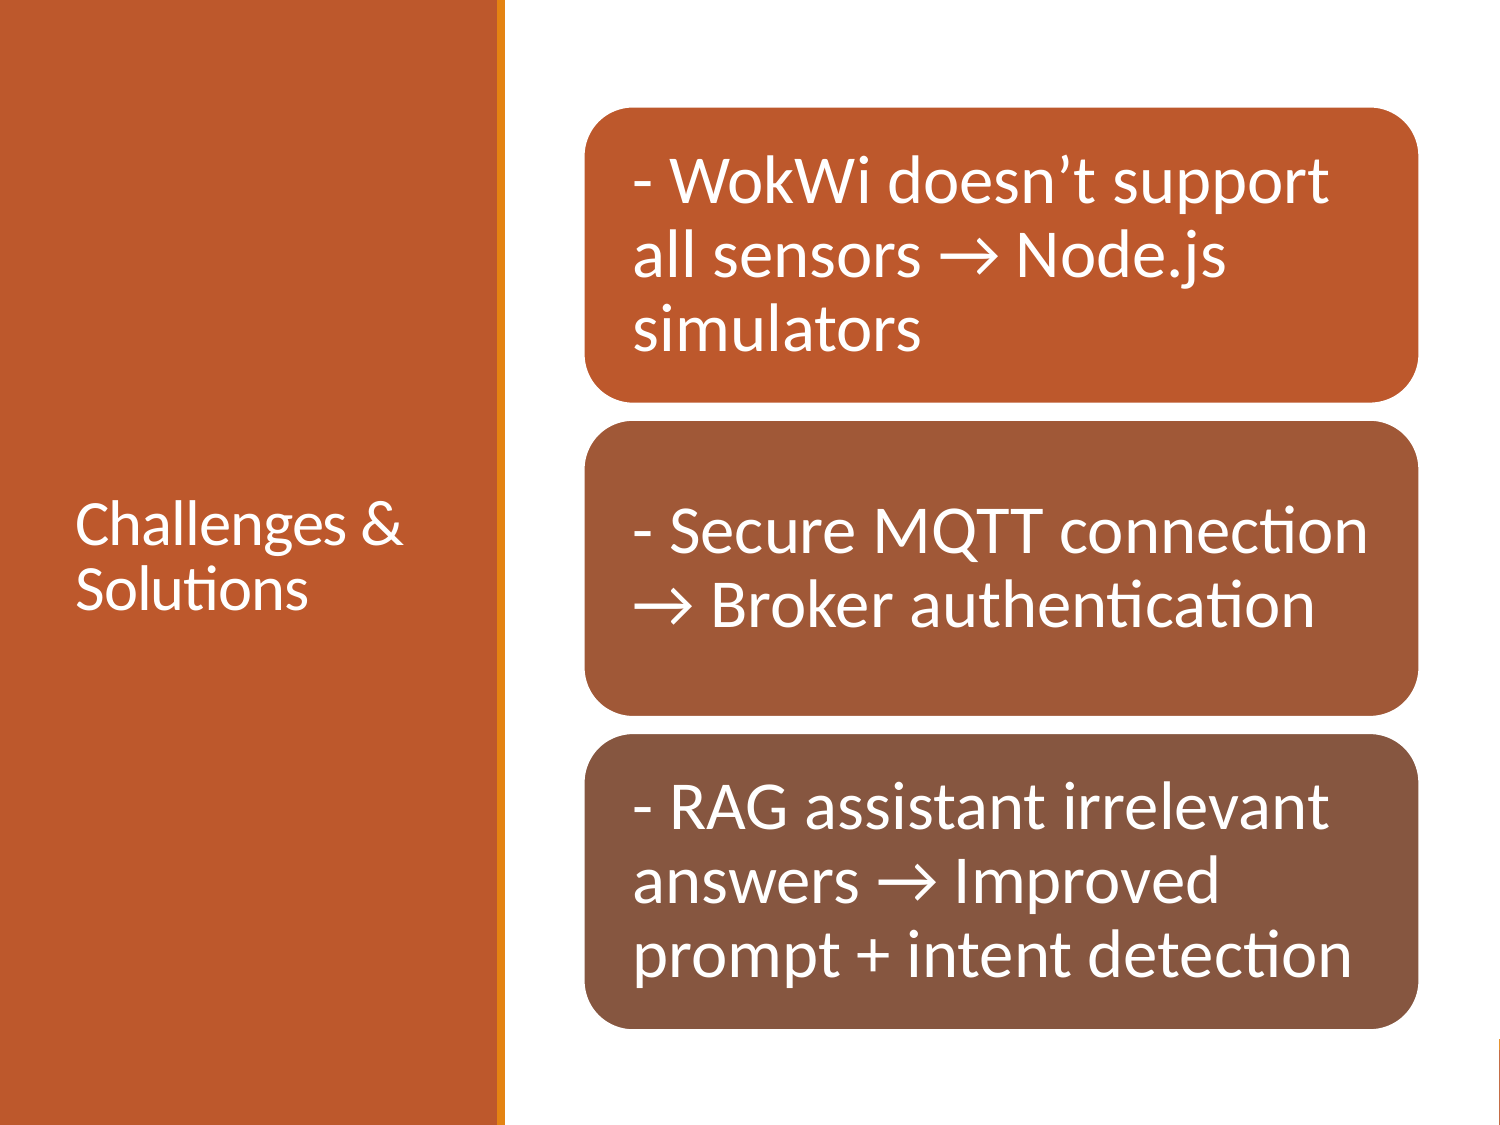

# Challenges & Solutions
- WokWi doesn’t support all sensors → Node.js simulators
- Secure MQTT connection → Broker authentication
- RAG assistant irrelevant answers → Improved prompt + intent detection